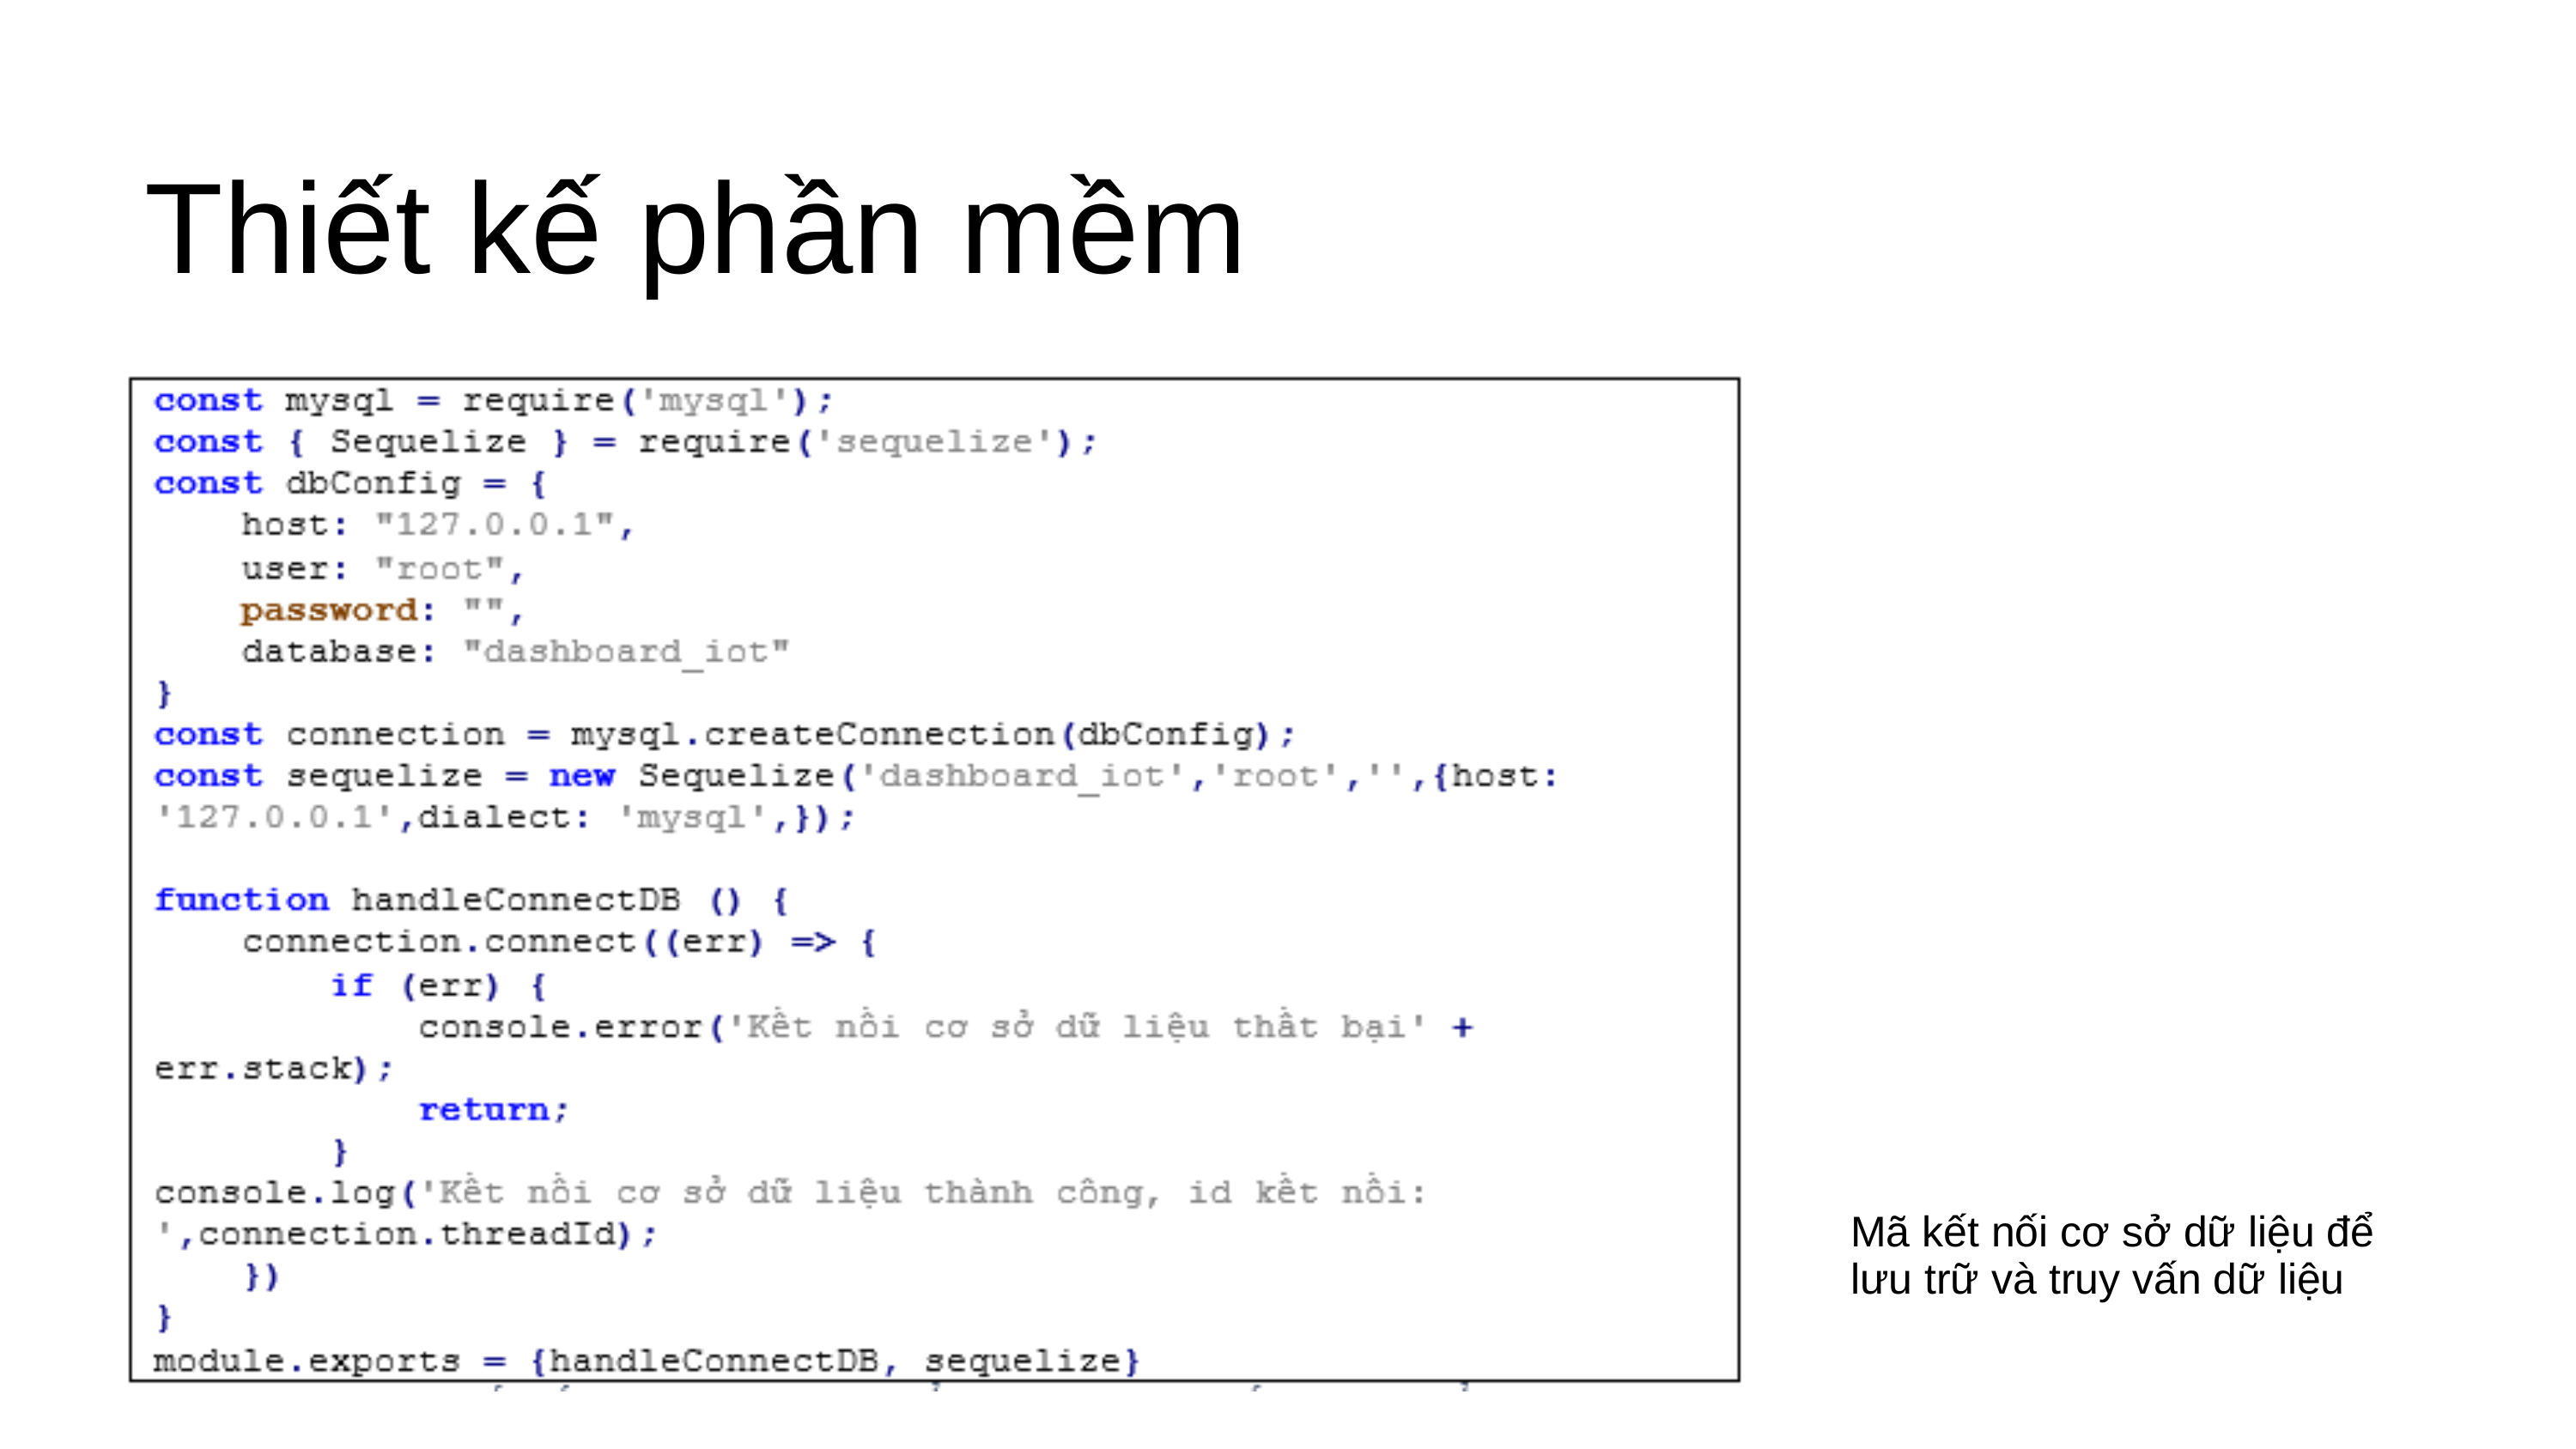

Thiết kế phần mềm

Mã kết nối cơ sở dữ liệu để lưu trữ và truy vấn dữ liệu